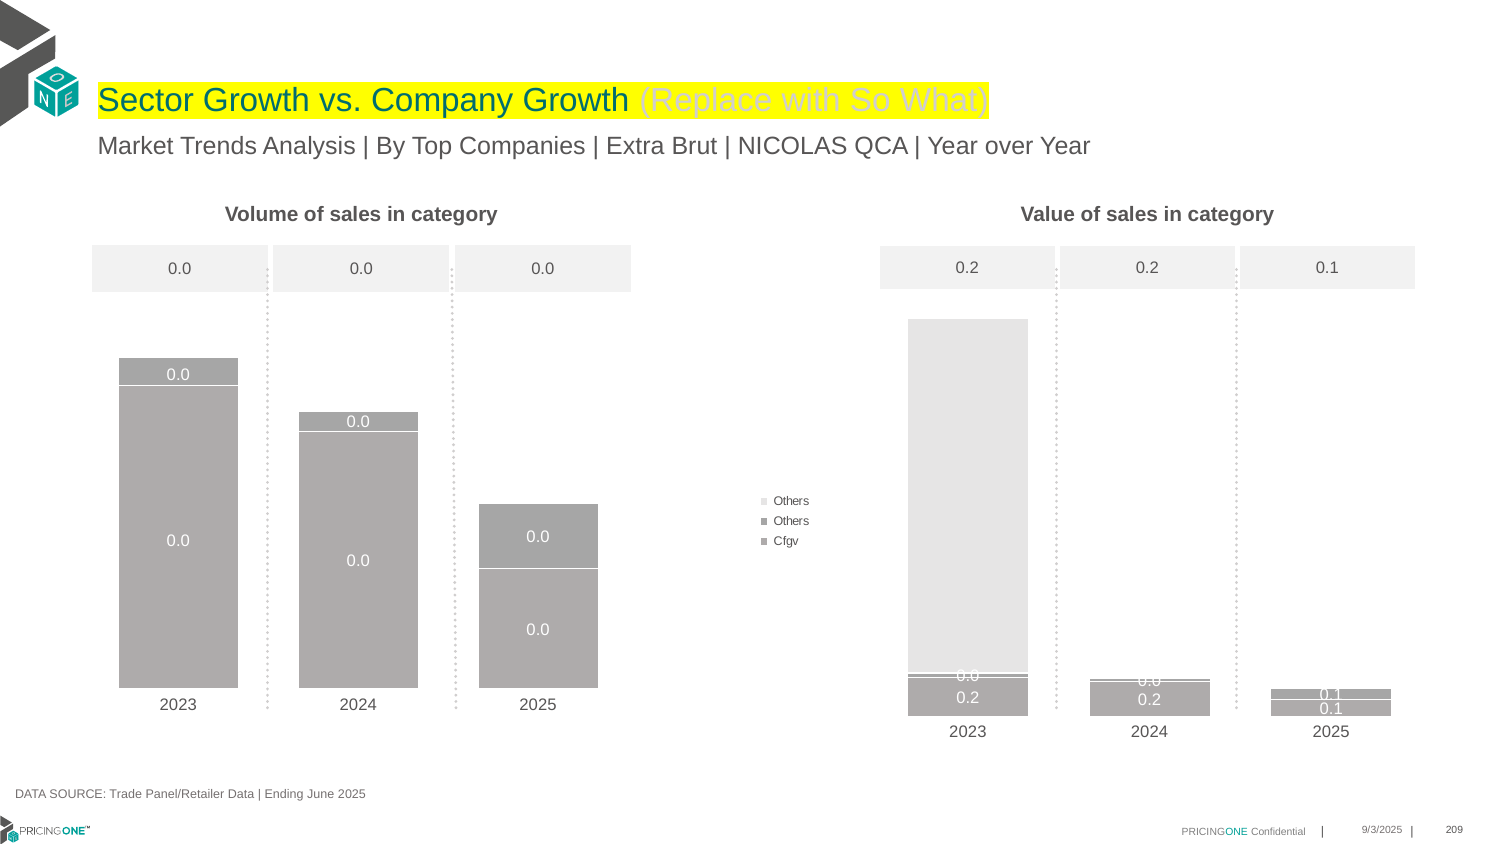

# Sector Growth vs. Company Growth (Replace with So What)
Market Trends Analysis | By Top Companies | Extra Brut | NICOLAS QCA | Year over Year
| Value of sales in category |  |  |
| --- | --- | --- |
| 0.2 | 0.2 | 0.1 |
| Volume of sales in category |  |  |
| --- | --- | --- |
| 0.0 | 0.0 | 0.0 |

### Chart

| Category | Cfgv | Others | Others |
|---|---|---|---|
| 2023 | 0.183366 | 0.021488 | 1.697000000160187 |
| 2024 | 0.163372 | 0.017408 | 0.0 |
| 2025 | 0.077888 | 0.055959 | 0.0 |

### Chart

| Category | Cfgv | Others | Others |
|---|---|---|---|
| 2023 | 0.004653 | 0.000429 | 0.0 |
| 2024 | 0.003949 | 0.000308 | -1.455191522836685e-11 |
| 2025 | 0.001846 | 0.000994 | 0.0 |
DATA SOURCE: Trade Panel/Retailer Data | Ending June 2025

9/3/2025
209